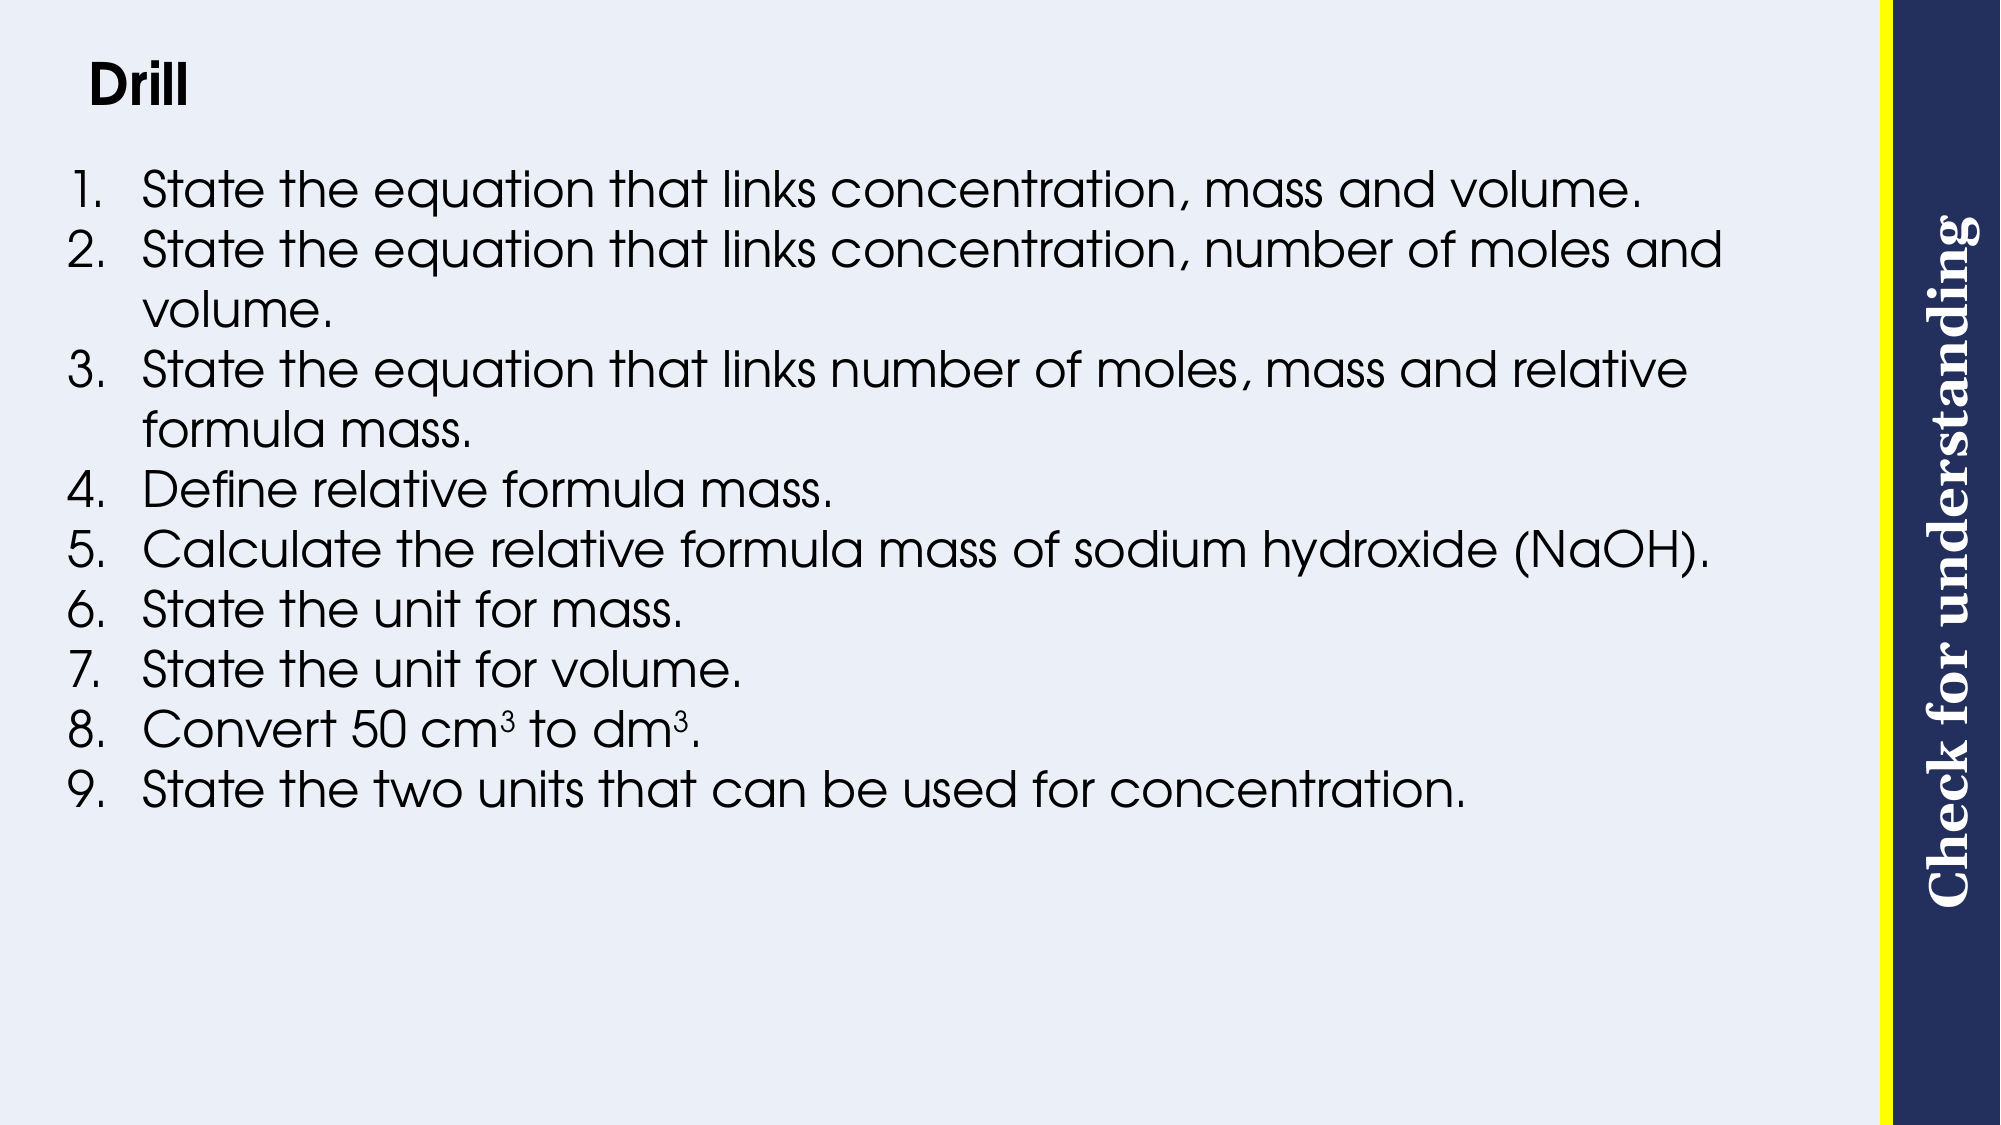

# Drill
State the equation that links concentration, mass and volume.
State the equation that links concentration, number of moles and volume.
State the equation that links number of moles, mass and relative formula mass.
Define relative formula mass.
Calculate the relative formula mass of sodium hydroxide (NaOH).
State the unit for mass.
State the unit for volume.
Convert 50 cm3 to dm3.
State the two units that can be used for concentration.